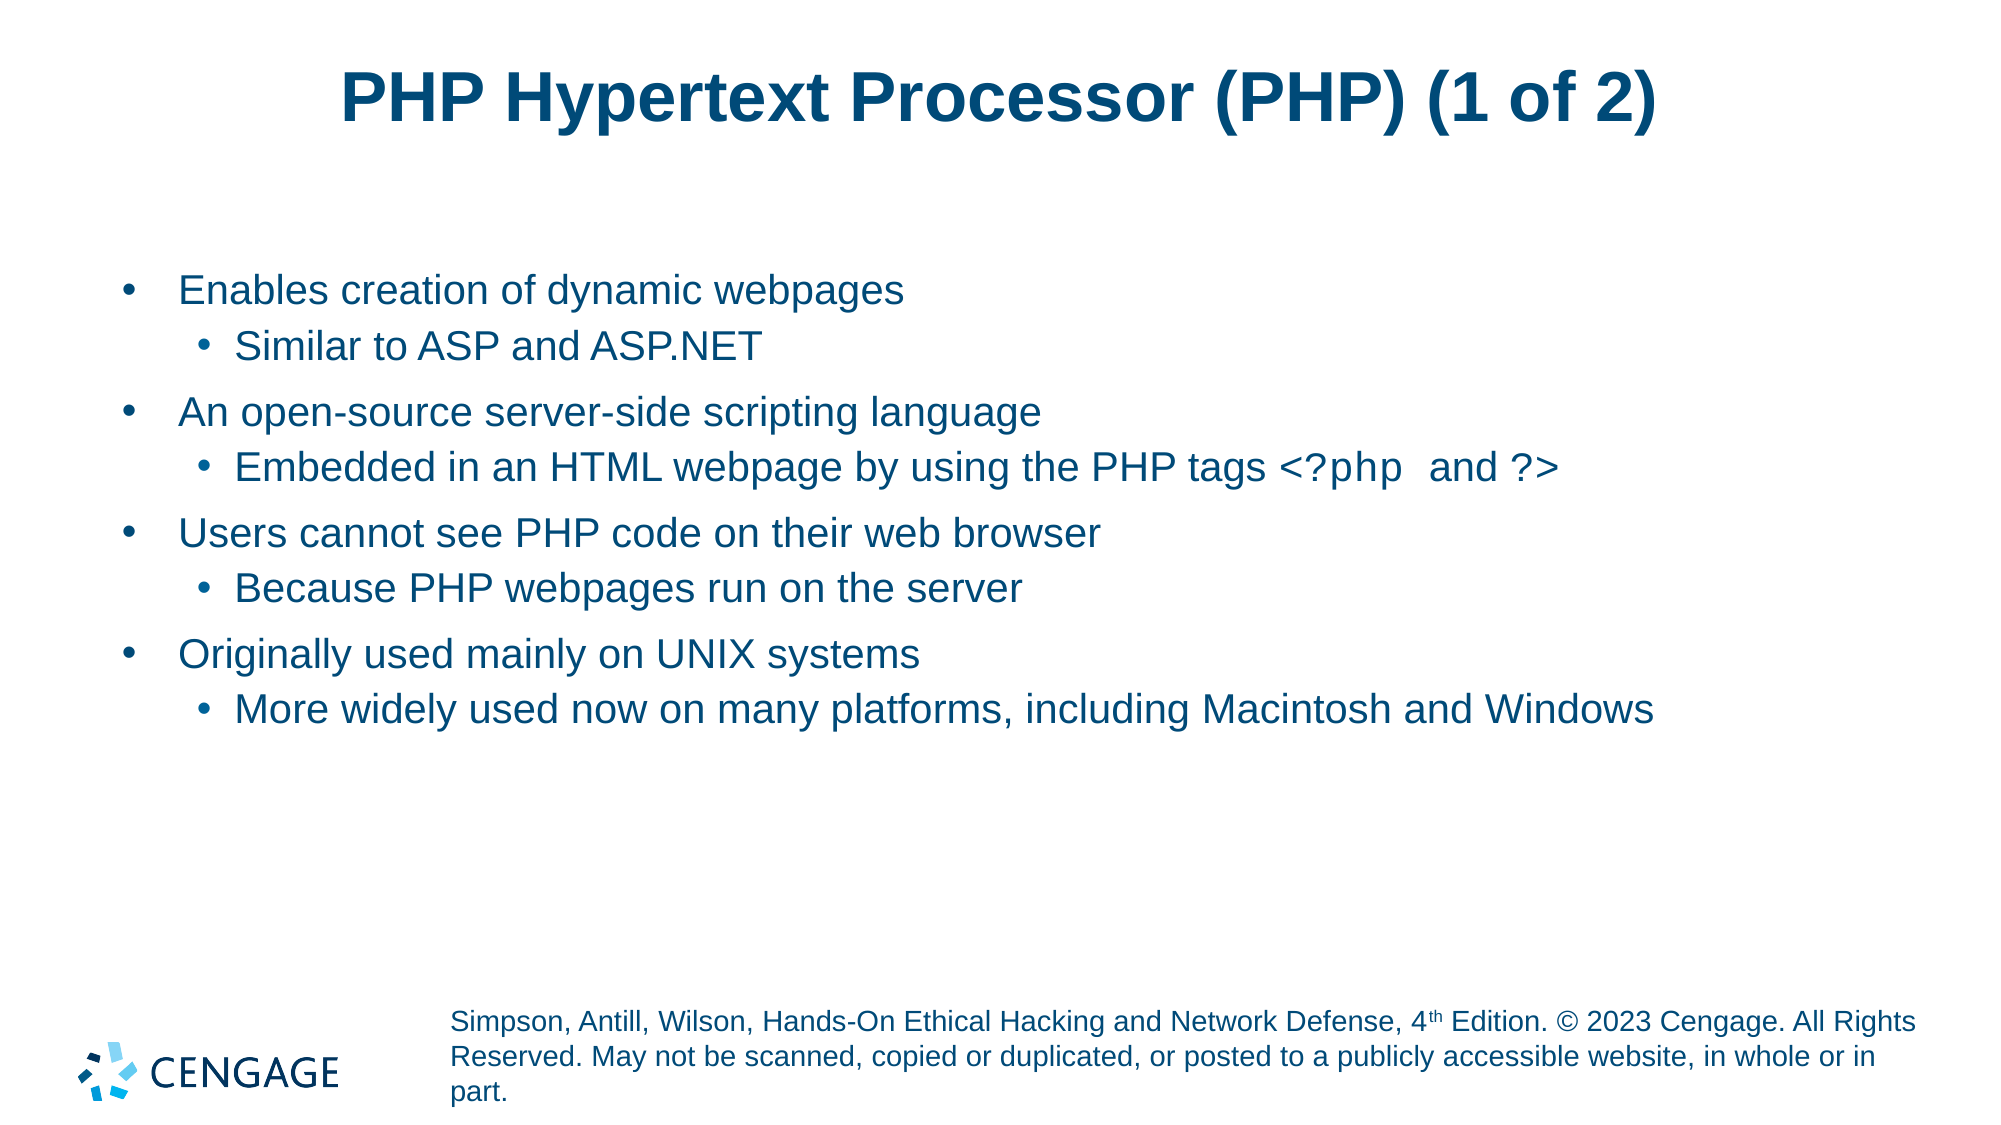

# PHP Hypertext Processor (PHP) (1 of 2)
Enables creation of dynamic webpages
Similar to ASP and ASP.NET
An open-source server-side scripting language
Embedded in an HTML webpage by using the PHP tags <?php and ?>
Users cannot see PHP code on their web browser
Because PHP webpages run on the server
Originally used mainly on UNIX systems
More widely used now on many platforms, including Macintosh and Windows